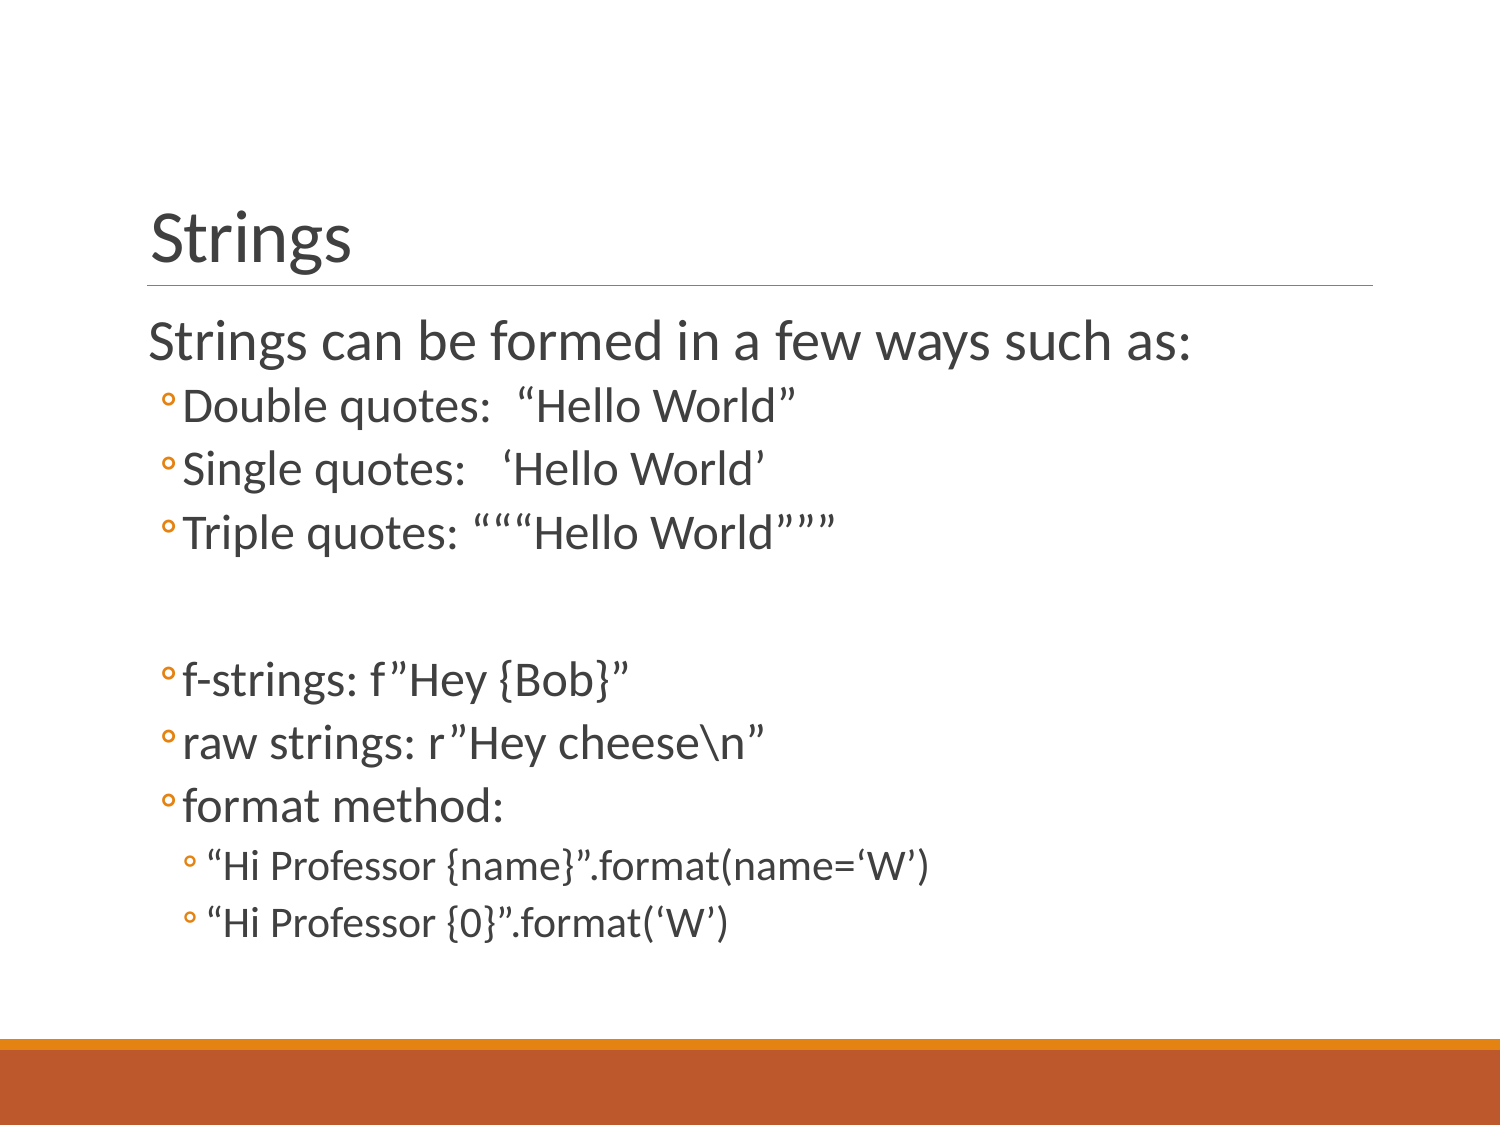

# Strings
Strings can be formed in a few ways such as:
Double quotes:  “Hello World”
Single quotes:   ‘Hello World’
Triple quotes: “““Hello World”””

f-strings: f”Hey {Bob}”
raw strings: r”Hey cheese\n”
format method:
“Hi Professor {name}”.format(name=‘W’)
“Hi Professor {0}”.format(‘W’)